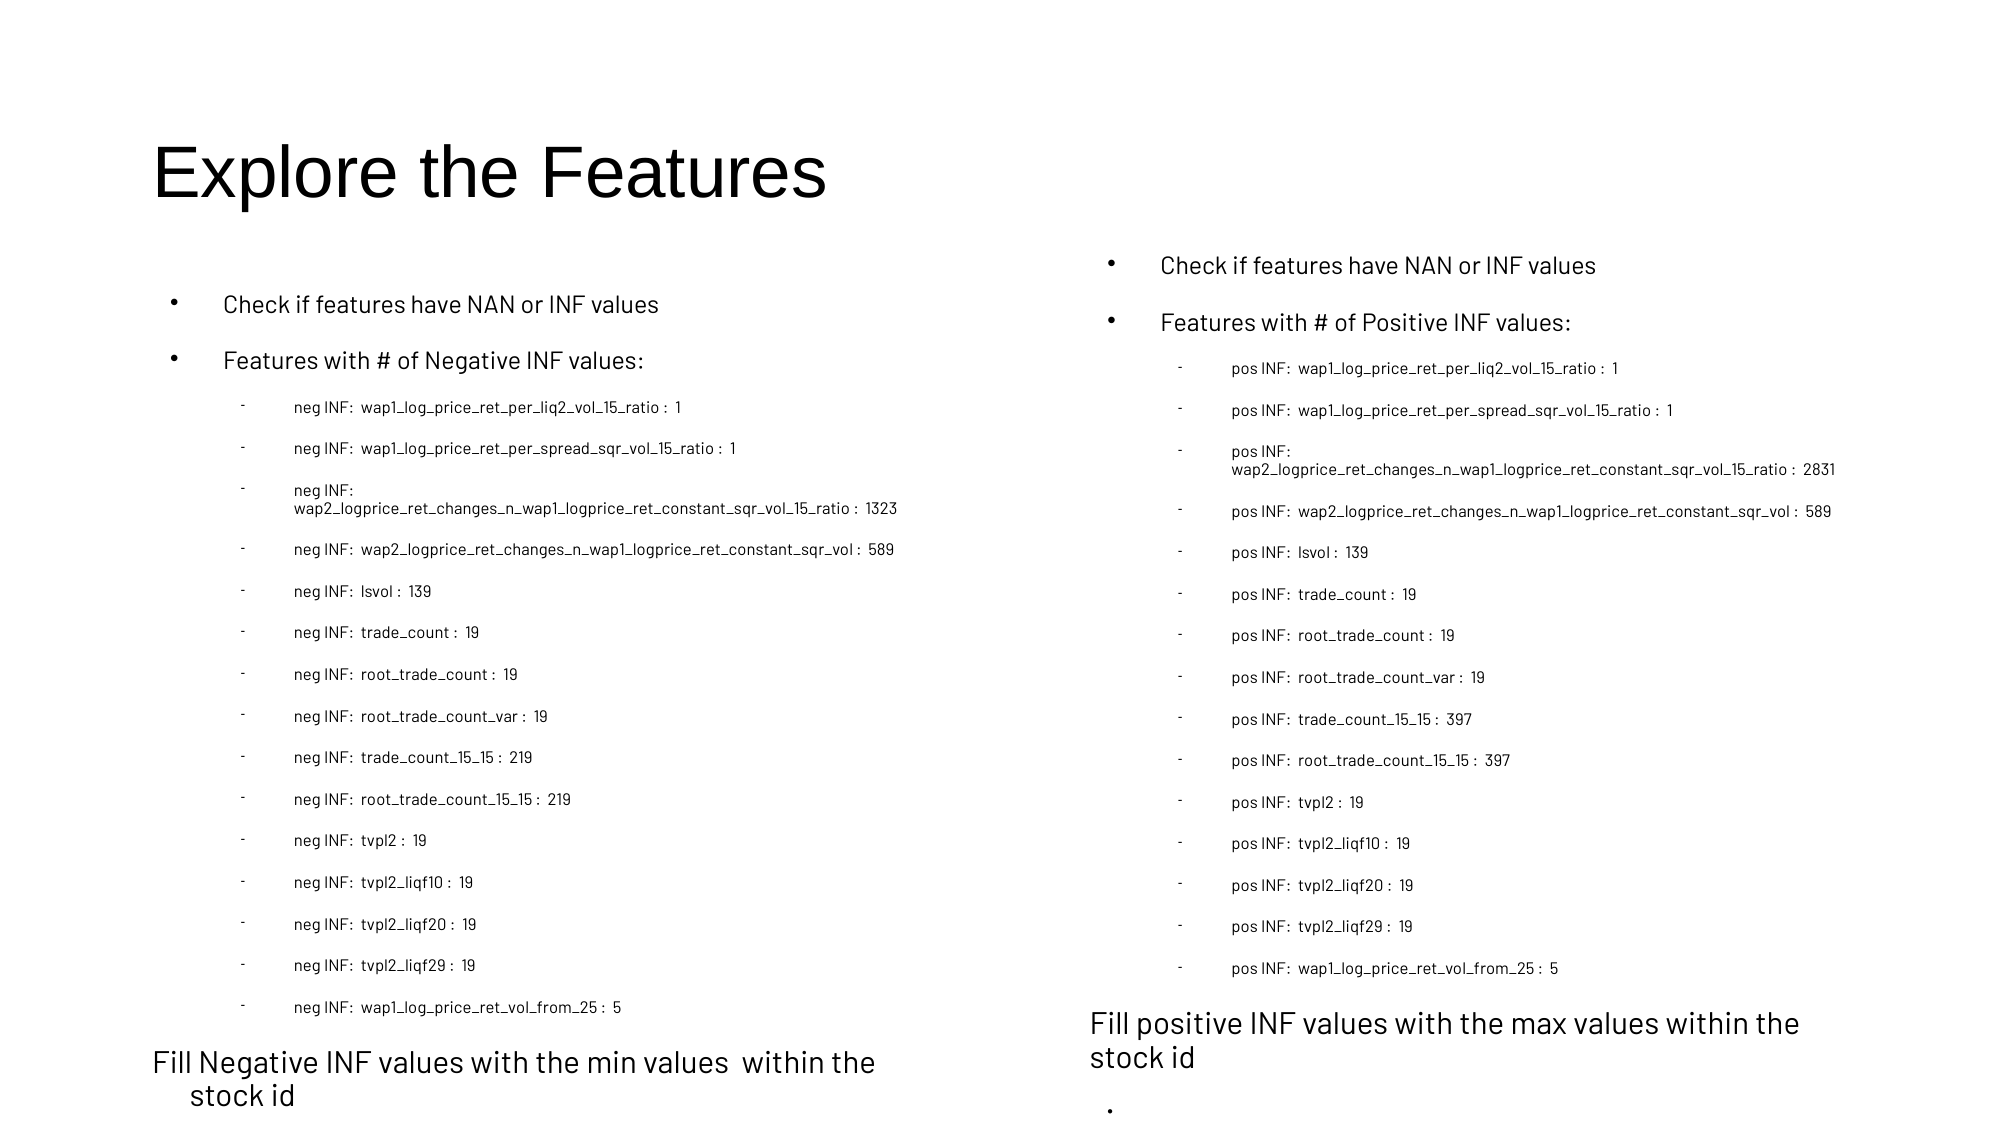

# Explore the Features

Check if features have NAN or INF values
Features with # of Positive INF values:
pos INF:  wap1_log_price_ret_per_liq2_vol_15_ratio :  1
pos INF:  wap1_log_price_ret_per_spread_sqr_vol_15_ratio :  1
pos INF:  wap2_logprice_ret_changes_n_wap1_logprice_ret_constant_sqr_vol_15_ratio :  2831
pos INF:  wap2_logprice_ret_changes_n_wap1_logprice_ret_constant_sqr_vol :  589
pos INF:  lsvol :  139
pos INF:  trade_count :  19
pos INF:  root_trade_count :  19
pos INF:  root_trade_count_var :  19
pos INF:  trade_count_15_15 :  397
pos INF:  root_trade_count_15_15 :  397
pos INF:  tvpl2 :  19
pos INF:  tvpl2_liqf10 :  19
pos INF:  tvpl2_liqf20 :  19
pos INF:  tvpl2_liqf29 :  19
pos INF:  wap1_log_price_ret_vol_from_25 :  5
Fill positive INF values with the max values within the stock id

Check if features have NAN or INF values
Features with # of Negative INF values:
neg INF:  wap1_log_price_ret_per_liq2_vol_15_ratio :  1
neg INF:  wap1_log_price_ret_per_spread_sqr_vol_15_ratio :  1
neg INF:  wap2_logprice_ret_changes_n_wap1_logprice_ret_constant_sqr_vol_15_ratio :  1323
neg INF:  wap2_logprice_ret_changes_n_wap1_logprice_ret_constant_sqr_vol :  589
neg INF:  lsvol :  139
neg INF:  trade_count :  19
neg INF:  root_trade_count :  19
neg INF:  root_trade_count_var :  19
neg INF:  trade_count_15_15 :  219
neg INF:  root_trade_count_15_15 :  219
neg INF:  tvpl2 :  19
neg INF:  tvpl2_liqf10 :  19
neg INF:  tvpl2_liqf20 :  19
neg INF:  tvpl2_liqf29 :  19
neg INF:  wap1_log_price_ret_vol_from_25 :  5
Fill Negative INF values with the min values  within the stock id